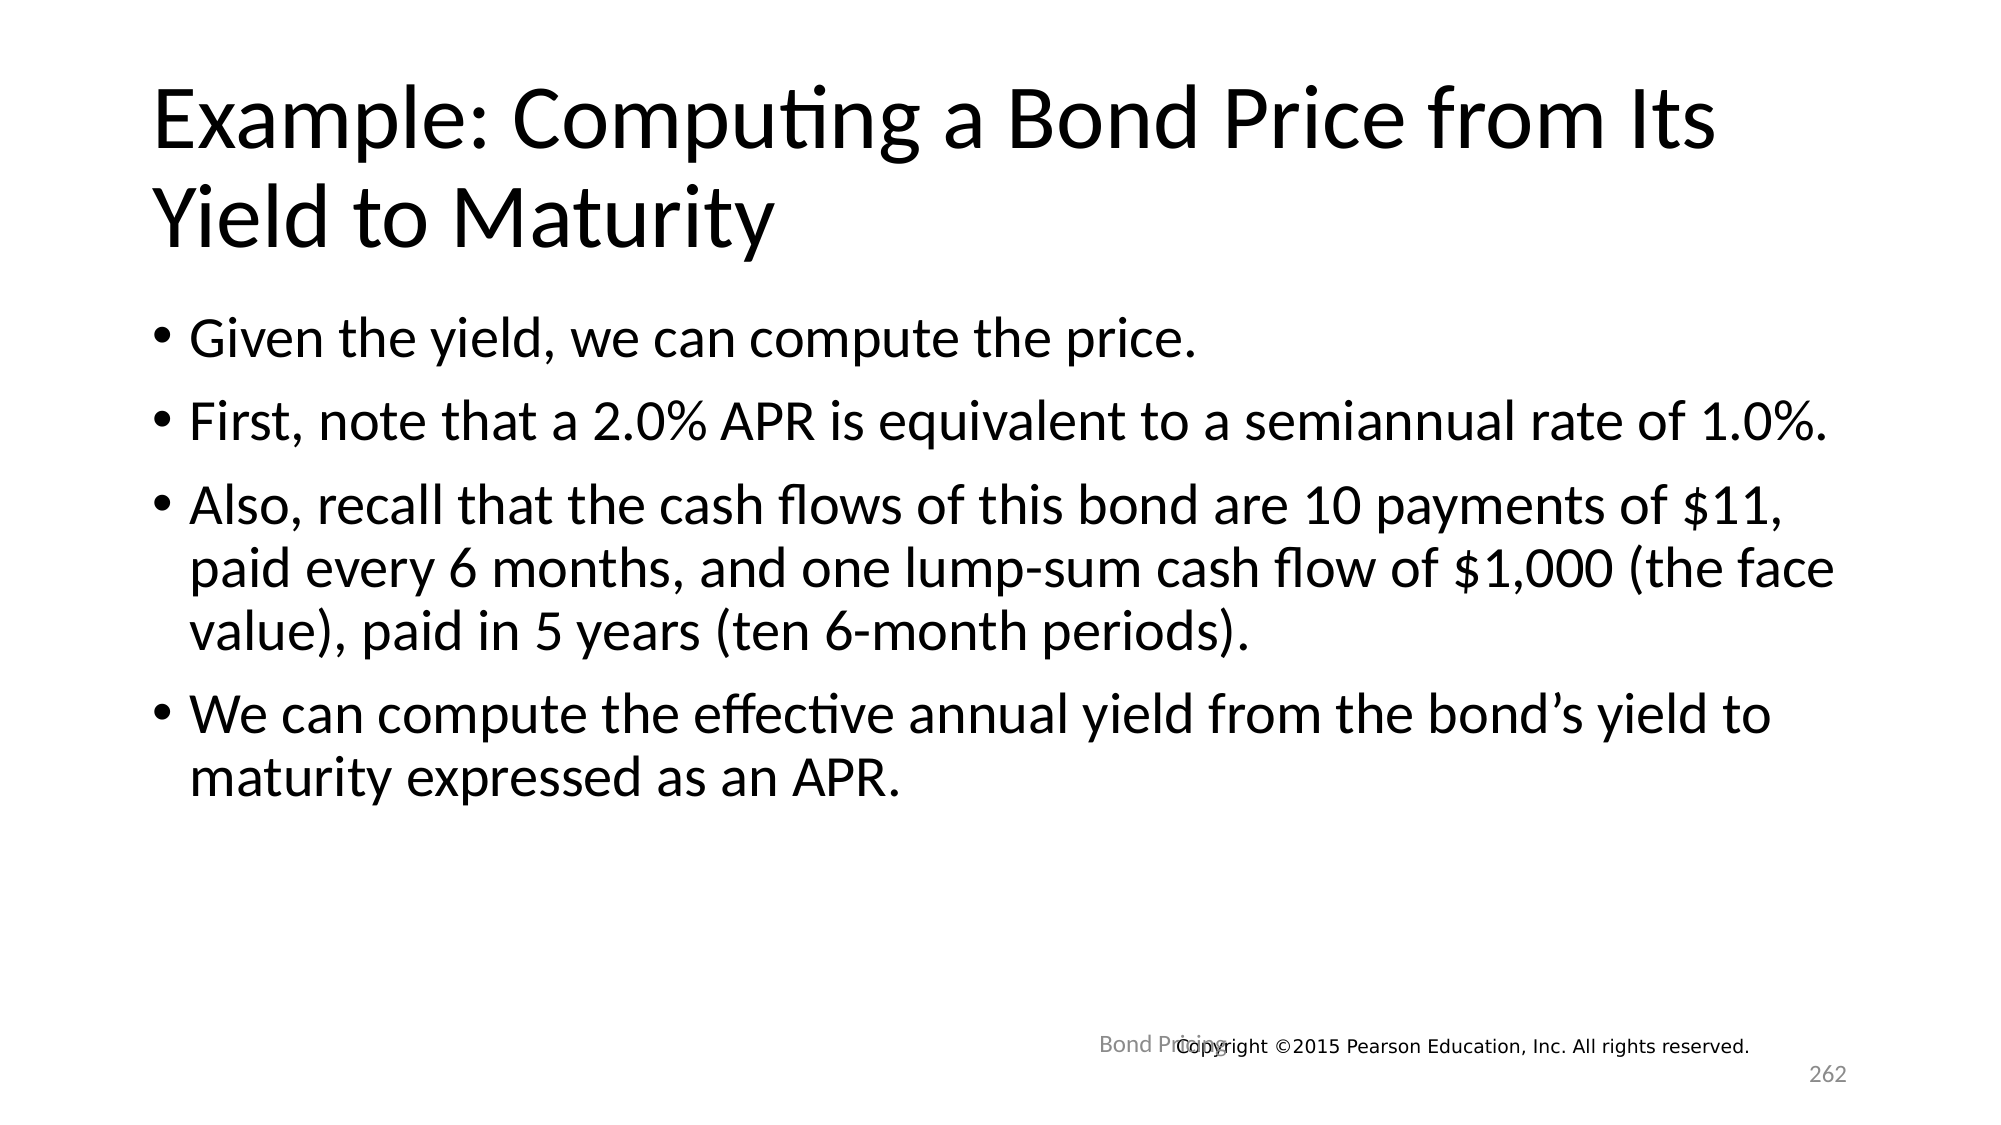

# Example: Computing a Bond Price from Its Yield to Maturity
Given the yield, we can compute the price.
First, note that a 2.0% APR is equivalent to a semiannual rate of 1.0%.
Also, recall that the cash flows of this bond are 10 payments of $11, paid every 6 months, and one lump-sum cash flow of $1,000 (the face value), paid in 5 years (ten 6-month periods).
We can compute the effective annual yield from the bond’s yield to maturity expressed as an APR.
Bond Pricing
Copyright ©2015 Pearson Education, Inc. All rights reserved.
262